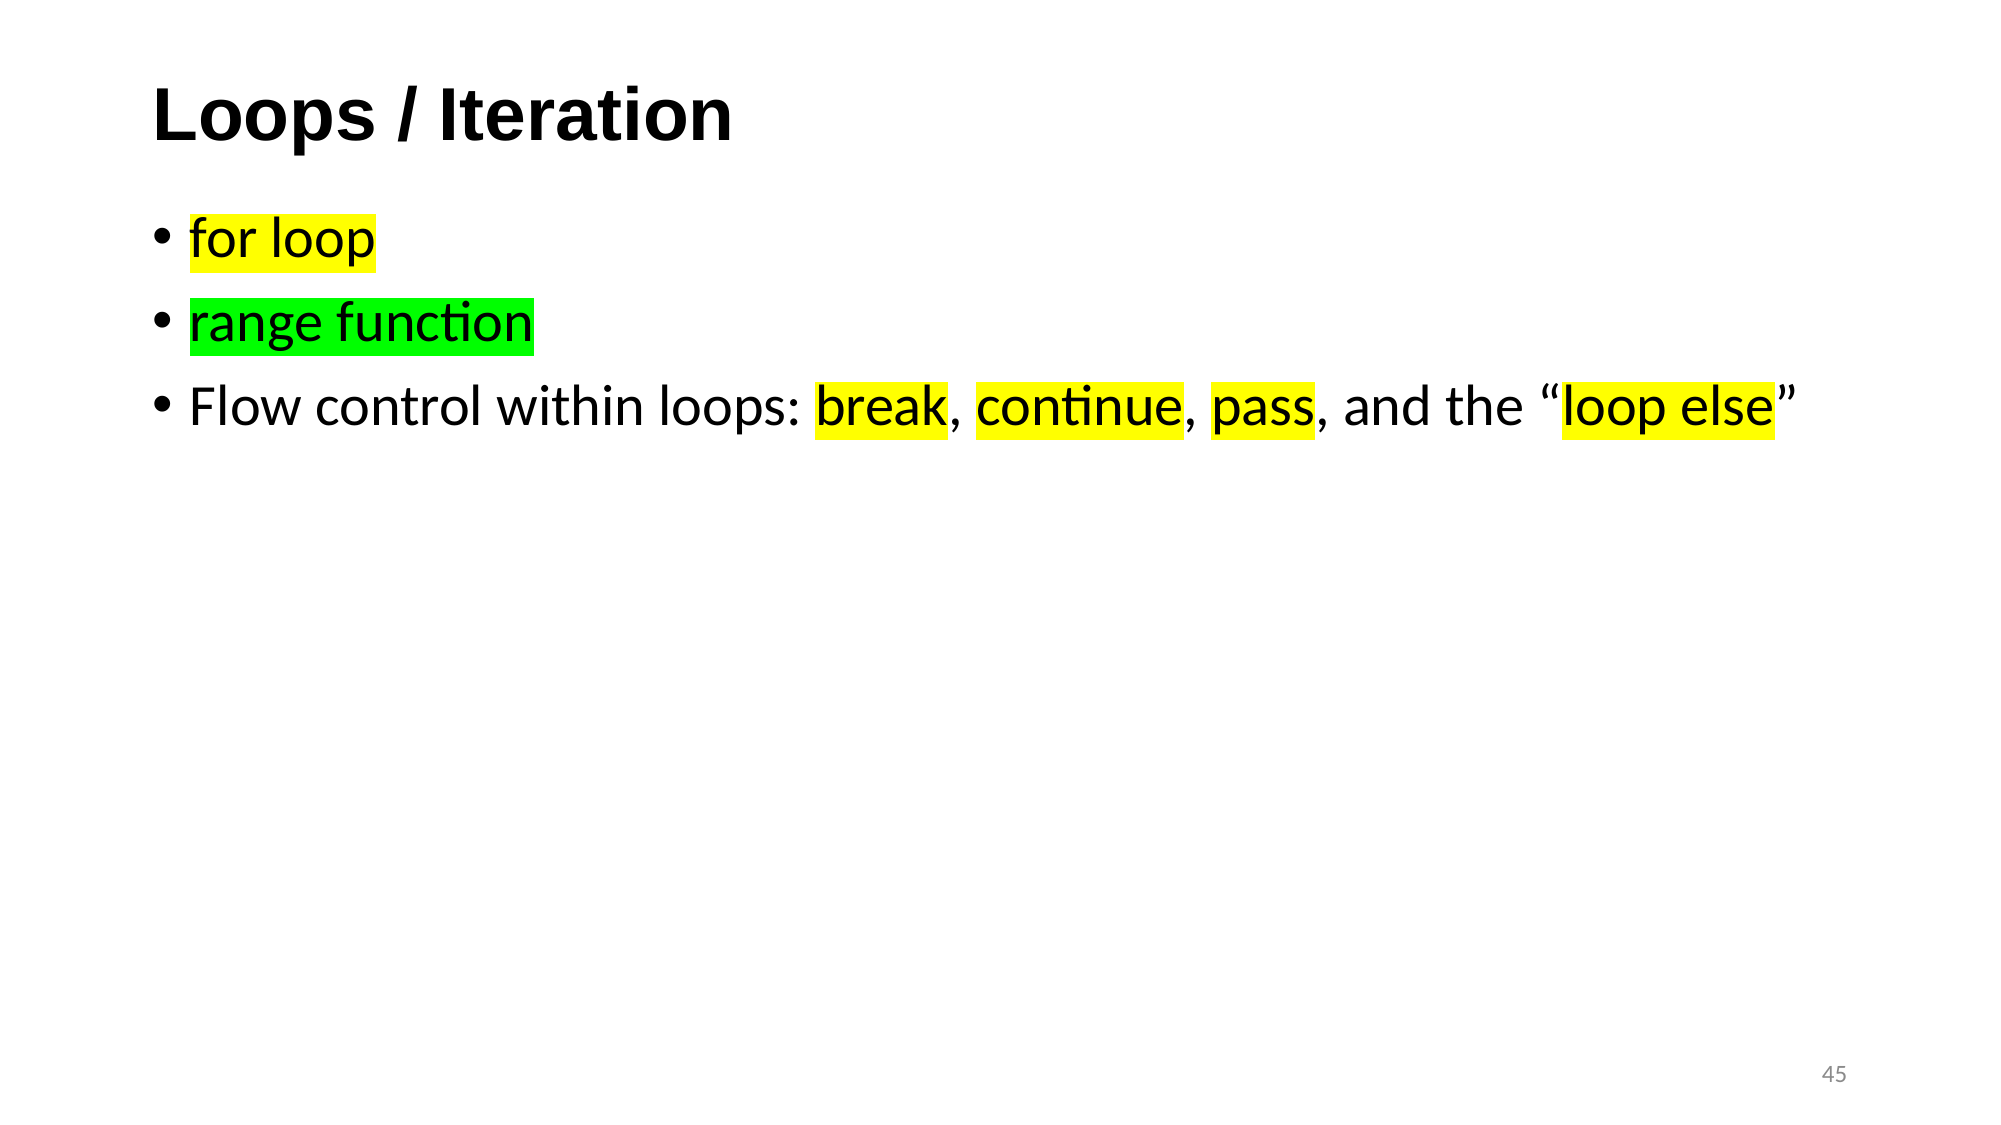

# Loops / Iteration
for loop
range function
Flow control within loops: break, continue, pass, and the “loop else”
45